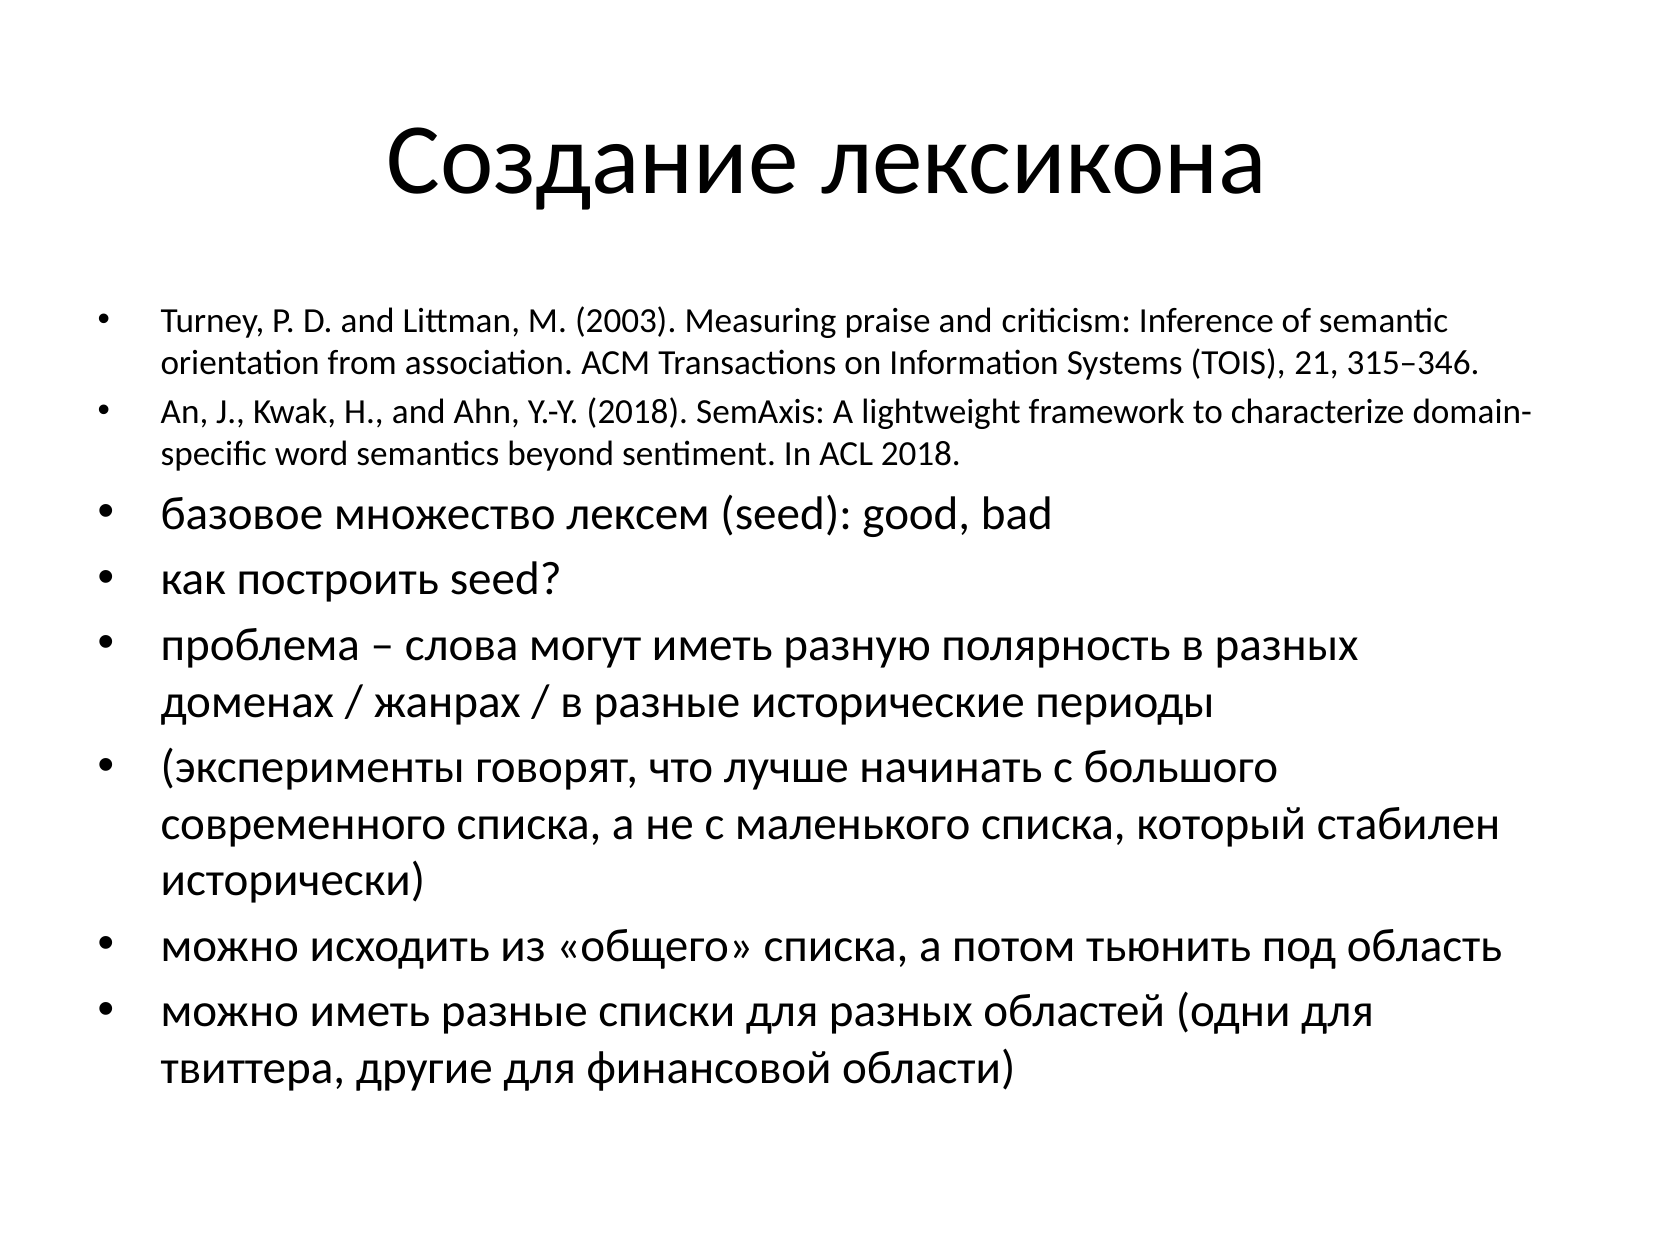

# Создание лексикона
Turney, P. D. and Littman, M. (2003). Measuring praise and criticism: Inference of semantic orientation from association. ACM Transactions on Information Systems (TOIS), 21, 315–346.
An, J., Kwak, H., and Ahn, Y.-Y. (2018). SemAxis: A lightweight framework to characterize domain-specific word semantics beyond sentiment. In ACL 2018.
базовое множество лексем (seed): good, bad
как построить seed?
проблема – слова могут иметь разную полярность в разных доменах / жанрах / в разные исторические периоды
(эксперименты говорят, что лучше начинать с большого современного списка, а не с маленького списка, который стабилен исторически)
можно исходить из «общего» списка, а потом тьюнить под область
можно иметь разные списки для разных областей (одни для твиттера, другие для финансовой области)